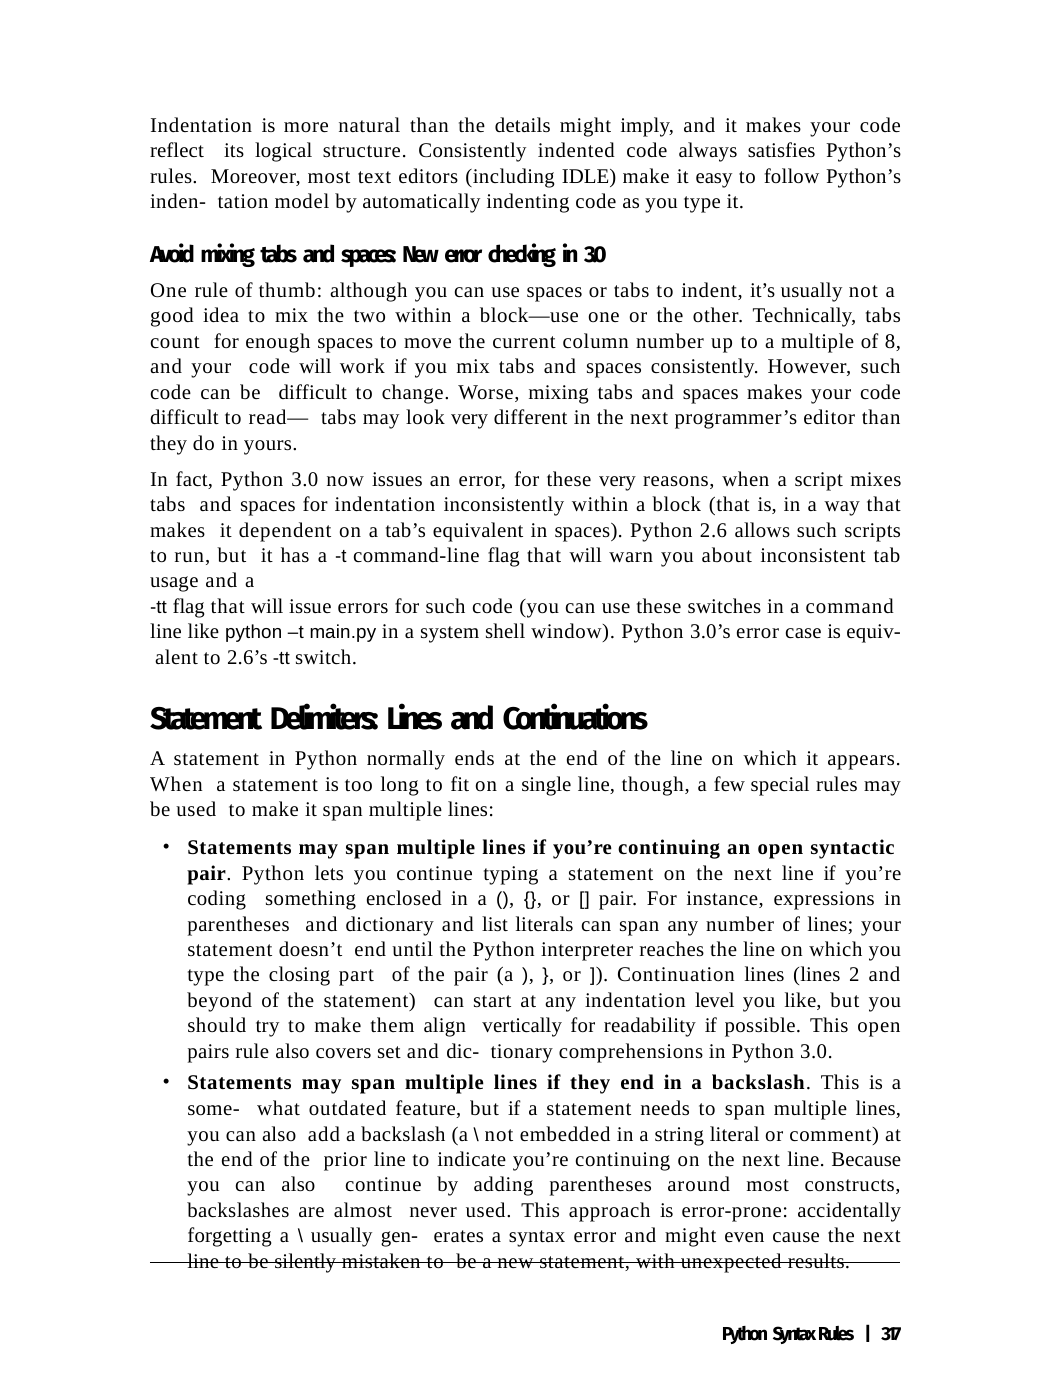

Indentation is more natural than the details might imply, and it makes your code reflect  its logical structure. Consistently indented code always satisfies Python’s rules.  Moreover, most text editors (including IDLE) make it easy to follow Python’s inden-  tation model by automatically indenting code as you type it.

Avoid mixing tabs and spaces: New error checking in 3.0
One rule of thumb: although you can use spaces or tabs to indent, it’s usually not a  good idea to mix the two within a block—use one or the other. Technically, tabs count  for enough spaces to move the current column number up to a multiple of 8, and your  code will work if you mix tabs and spaces consistently. However, such code can be  difficult to change. Worse, mixing tabs and spaces makes your code difficult to read—  tabs may look very different in the next programmer’s editor than they do in yours.
In fact, Python 3.0 now issues an error, for these very reasons, when a script mixes tabs  and spaces for indentation inconsistently within a block (that is, in a way that makes  it dependent on a tab’s equivalent in spaces). Python 2.6 allows such scripts to run, but  it has a -t command-line flag that will warn you about inconsistent tab usage and a
-tt flag that will issue errors for such code (you can use these switches in a command  line like python –t main.py in a system shell window). Python 3.0’s error case is equiv-  alent to 2.6’s -tt switch.

Statement Delimiters: Lines and Continuations
A statement in Python normally ends at the end of the line on which it appears. When  a statement is too long to fit on a single line, though, a few special rules may be used  to make it span multiple lines:
Statements may span multiple lines if you’re continuing an open syntactic  pair. Python lets you continue typing a statement on the next line if you’re coding  something enclosed in a (), {}, or [] pair. For instance, expressions in parentheses  and dictionary and list literals can span any number of lines; your statement doesn’t  end until the Python interpreter reaches the line on which you type the closing part  of the pair (a ), }, or ]). Continuation lines (lines 2 and beyond of the statement)  can start at any indentation level you like, but you should try to make them align  vertically for readability if possible. This open pairs rule also covers set and dic-  tionary comprehensions in Python 3.0.
Statements may span multiple lines if they end in a backslash. This is a some-  what outdated feature, but if a statement needs to span multiple lines, you can also  add a backslash (a \ not embedded in a string literal or comment) at the end of the  prior line to indicate you’re continuing on the next line. Because you can also  continue by adding parentheses around most constructs, backslashes are almost  never used. This approach is error-prone: accidentally forgetting a \ usually gen-  erates a syntax error and might even cause the next line to be silently mistaken to  be a new statement, with unexpected results.

Python Syntax Rules  |  317